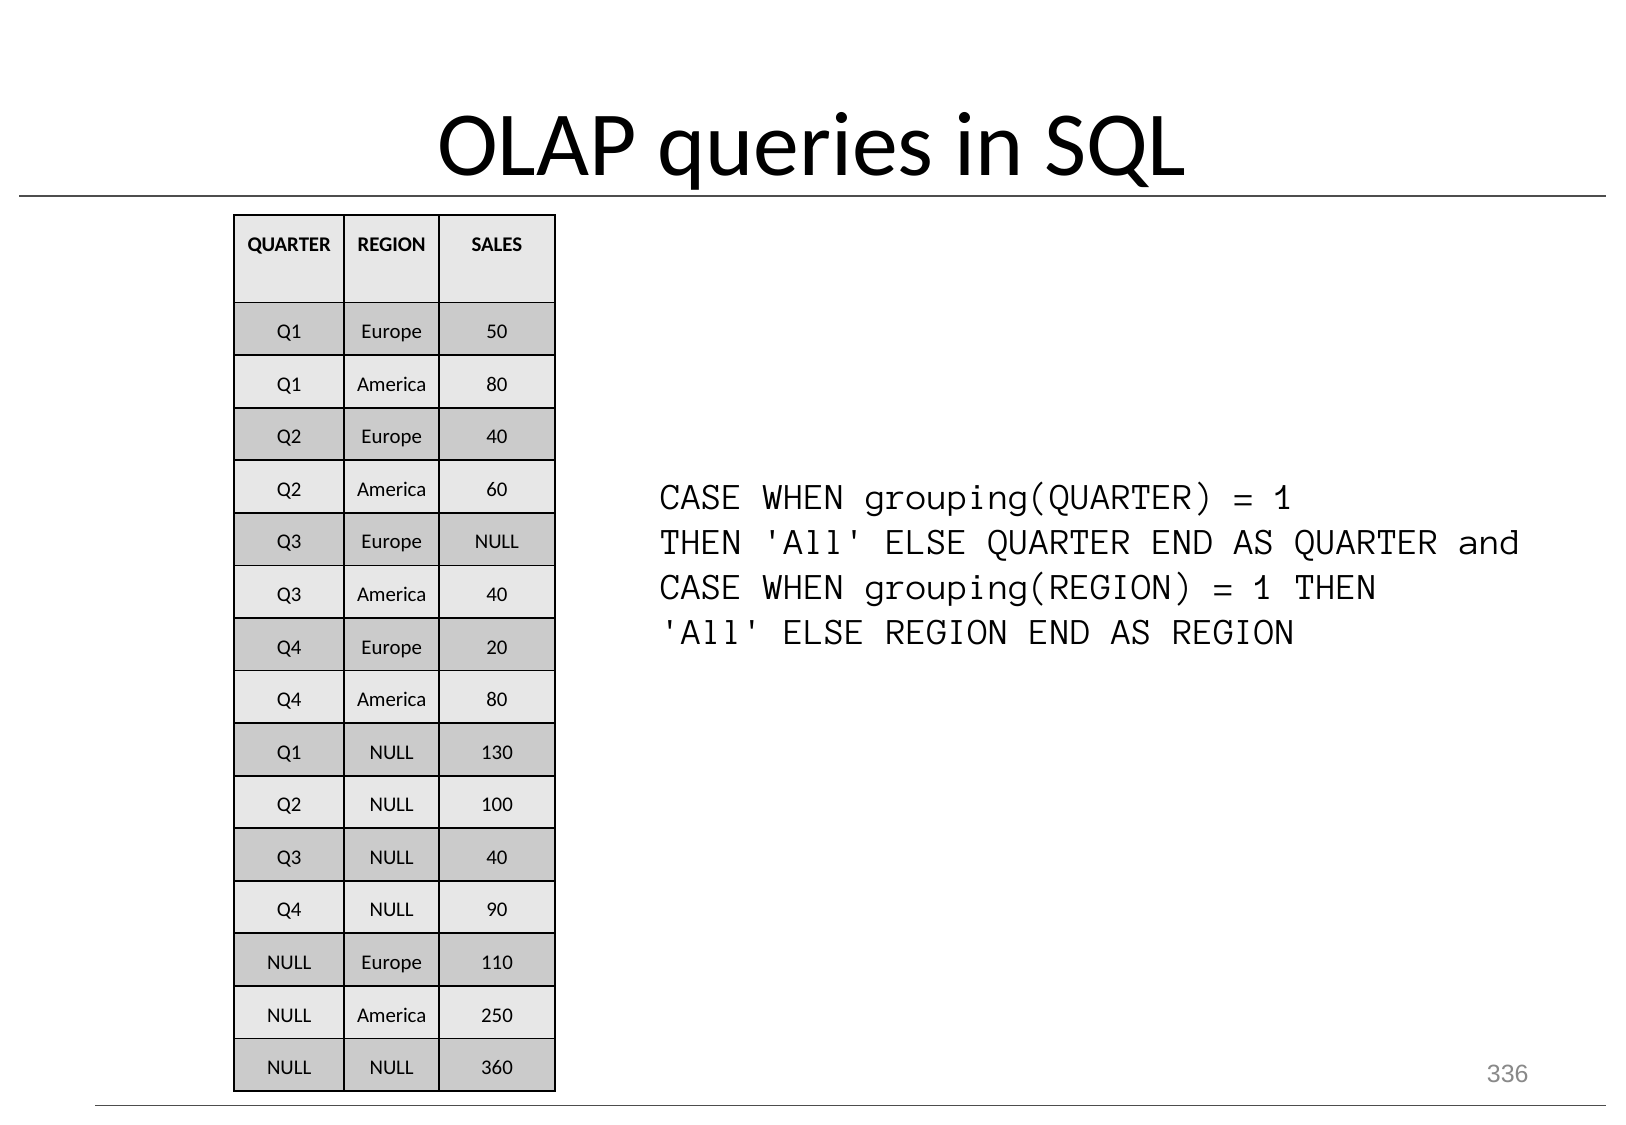

# OLAP queries in SQL
| QUARTER | REGION | SALES |
| --- | --- | --- |
| Q1 | Europe | 50 |
| Q1 | America | 80 |
| Q2 | Europe | 40 |
| Q2 | America | 60 |
| Q3 | Europe | NULL |
| Q3 | America | 40 |
| Q4 | Europe | 20 |
| Q4 | America | 80 |
| Q1 | NULL | 130 |
| Q2 | NULL | 100 |
| Q3 | NULL | 40 |
| Q4 | NULL | 90 |
| NULL | Europe | 110 |
| NULL | America | 250 |
| NULL | NULL | 360 |
CASE WHEN grouping(QUARTER) = 1
THEN 'All' ELSE QUARTER END AS QUARTER and
CASE WHEN grouping(REGION) = 1 THEN
'All' ELSE REGION END AS REGION
336